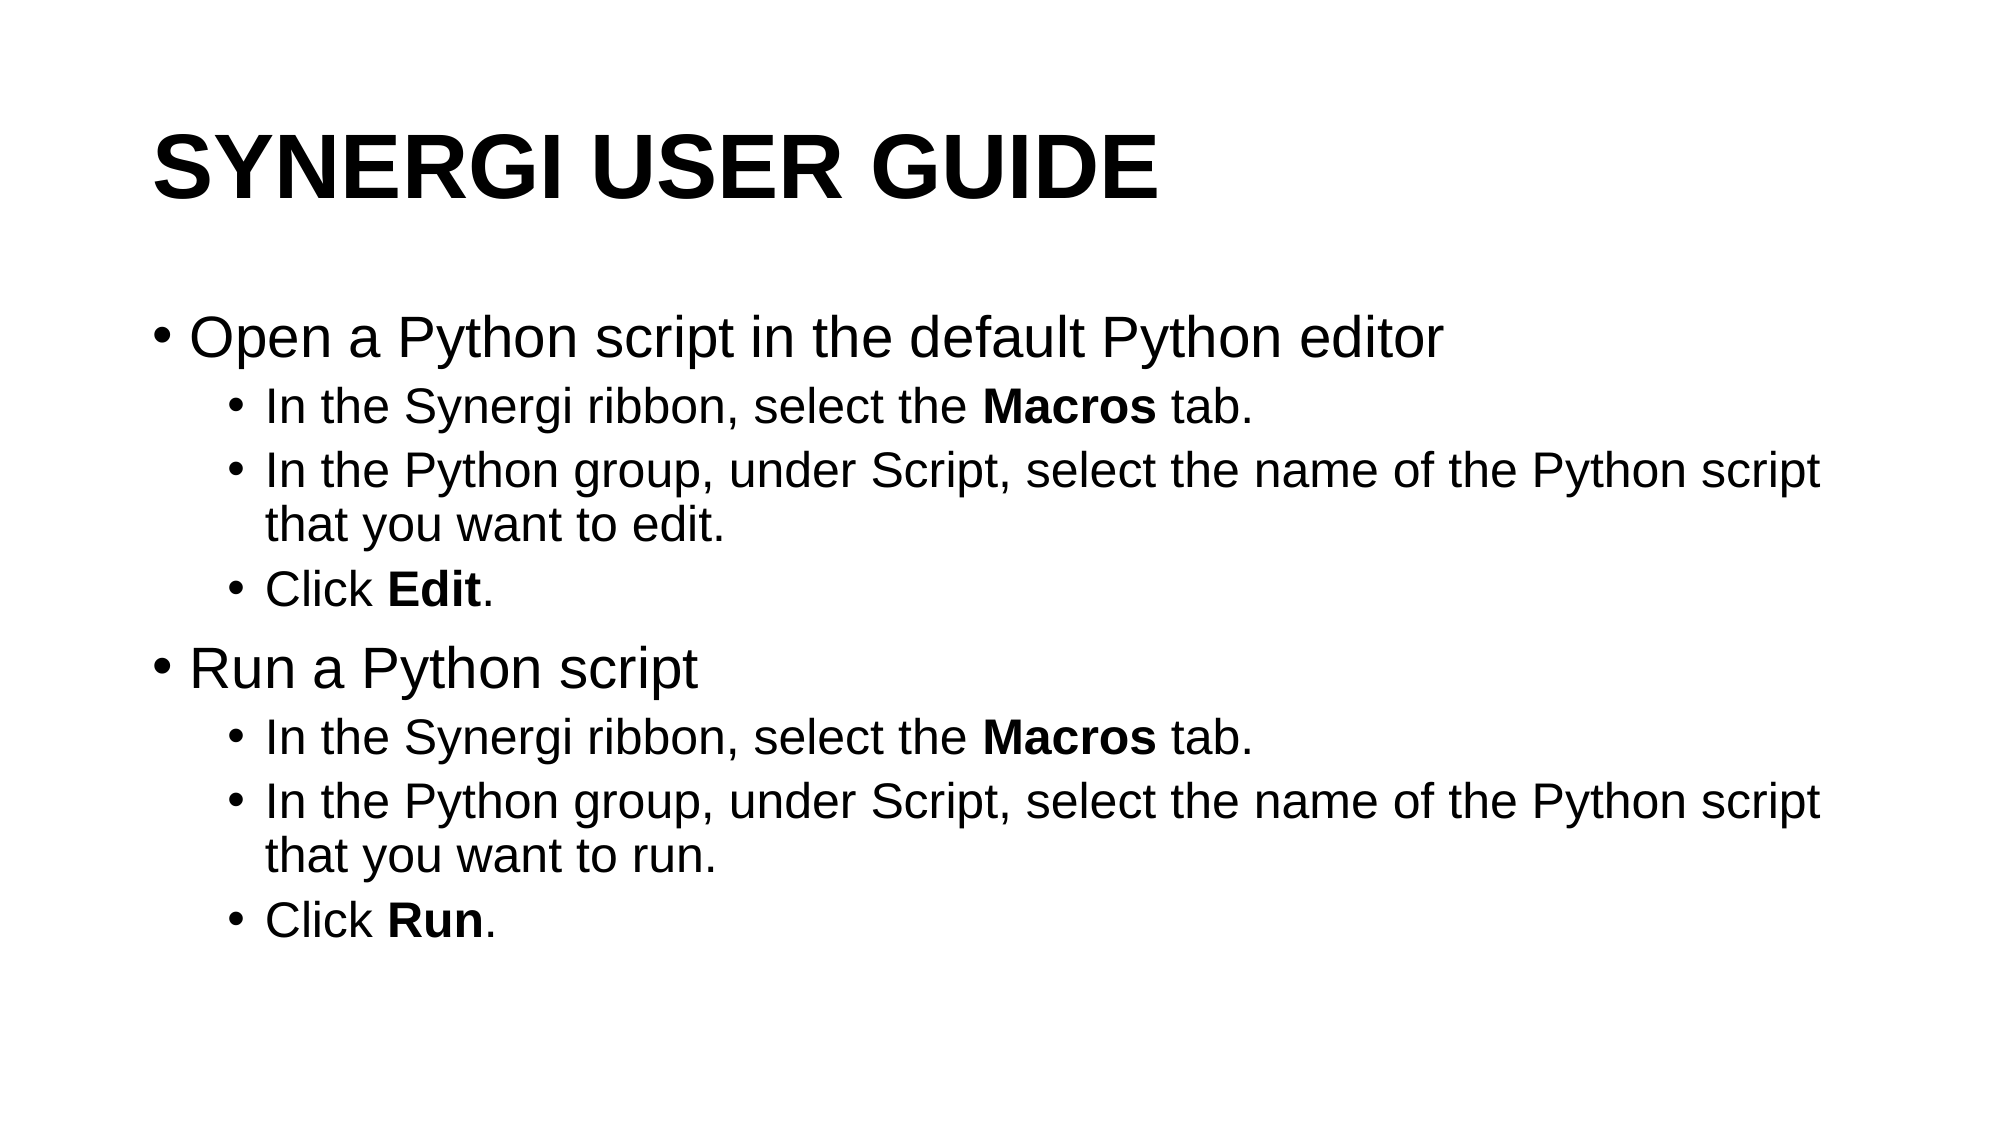

# SYNERGI USER GUIDE
Open a Python script in the default Python editor
In the Synergi ribbon, select the Macros tab.
In the Python group, under Script, select the name of the Python script that you want to edit.
Click Edit.
Run a Python script
In the Synergi ribbon, select the Macros tab.
In the Python group, under Script, select the name of the Python script that you want to run.
Click Run.